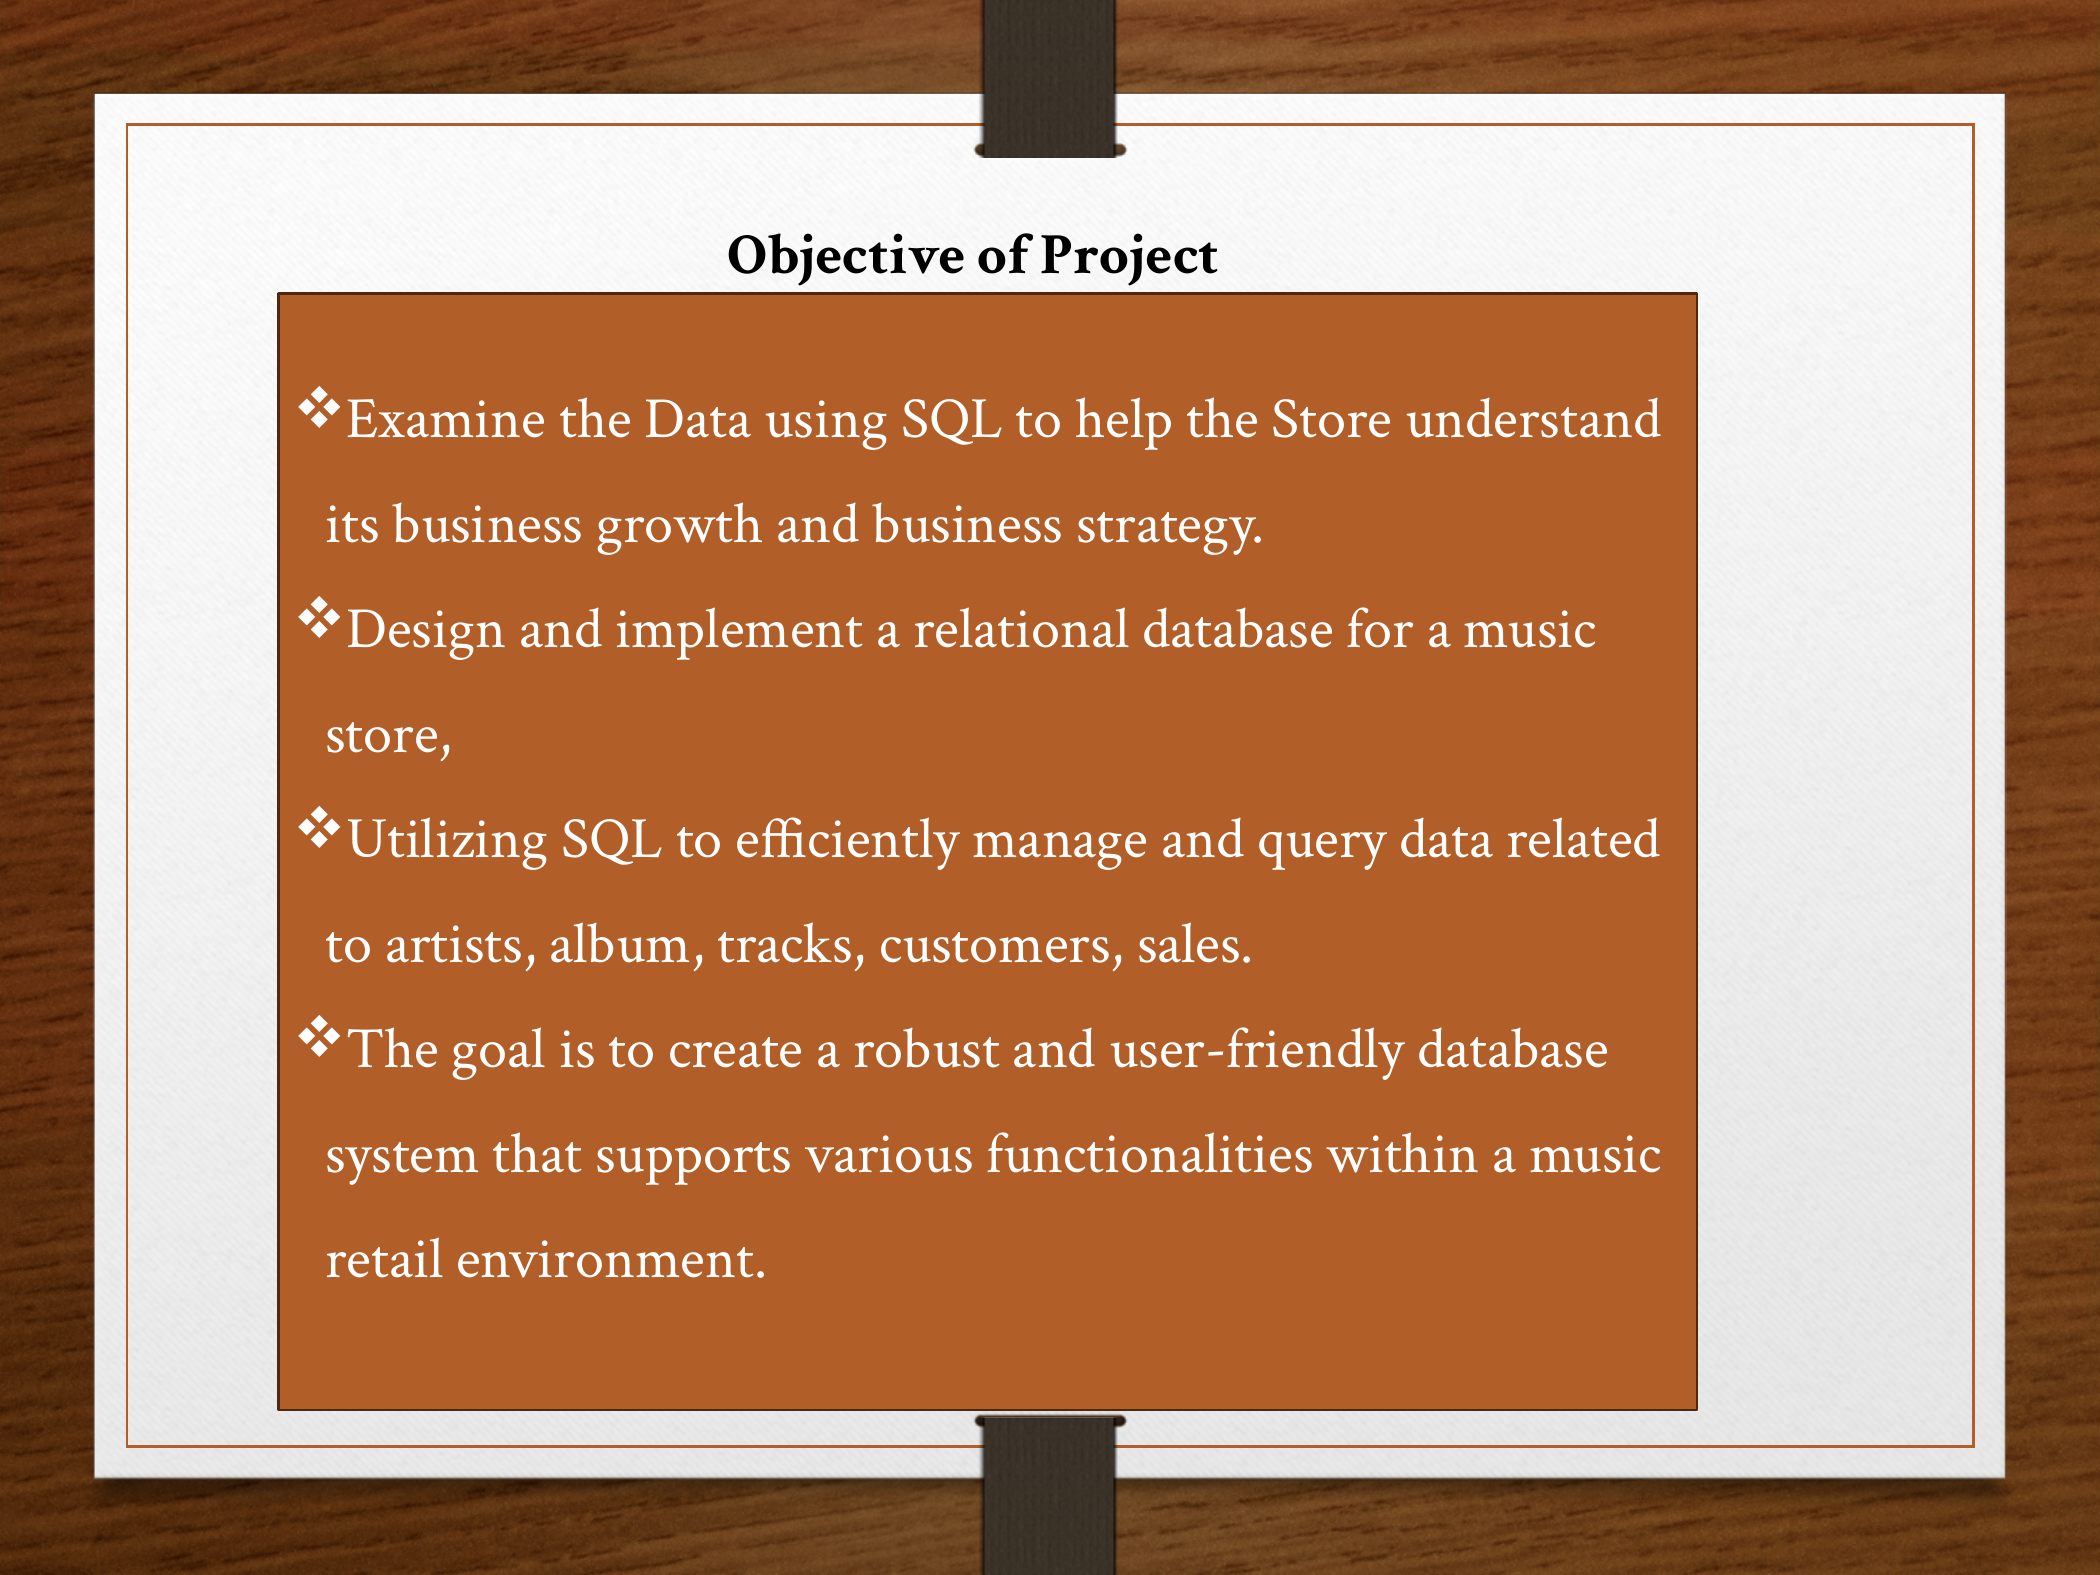

Objective of Project

Examine the Data using SQL to help the Store understand its business growth and business strategy.
Design and implement a relational database for a music store,
Utilizing SQL to efficiently manage and query data related to artists, album, tracks, customers, sales.
The goal is to create a robust and user-friendly database system that supports various functionalities within a music retail environment.